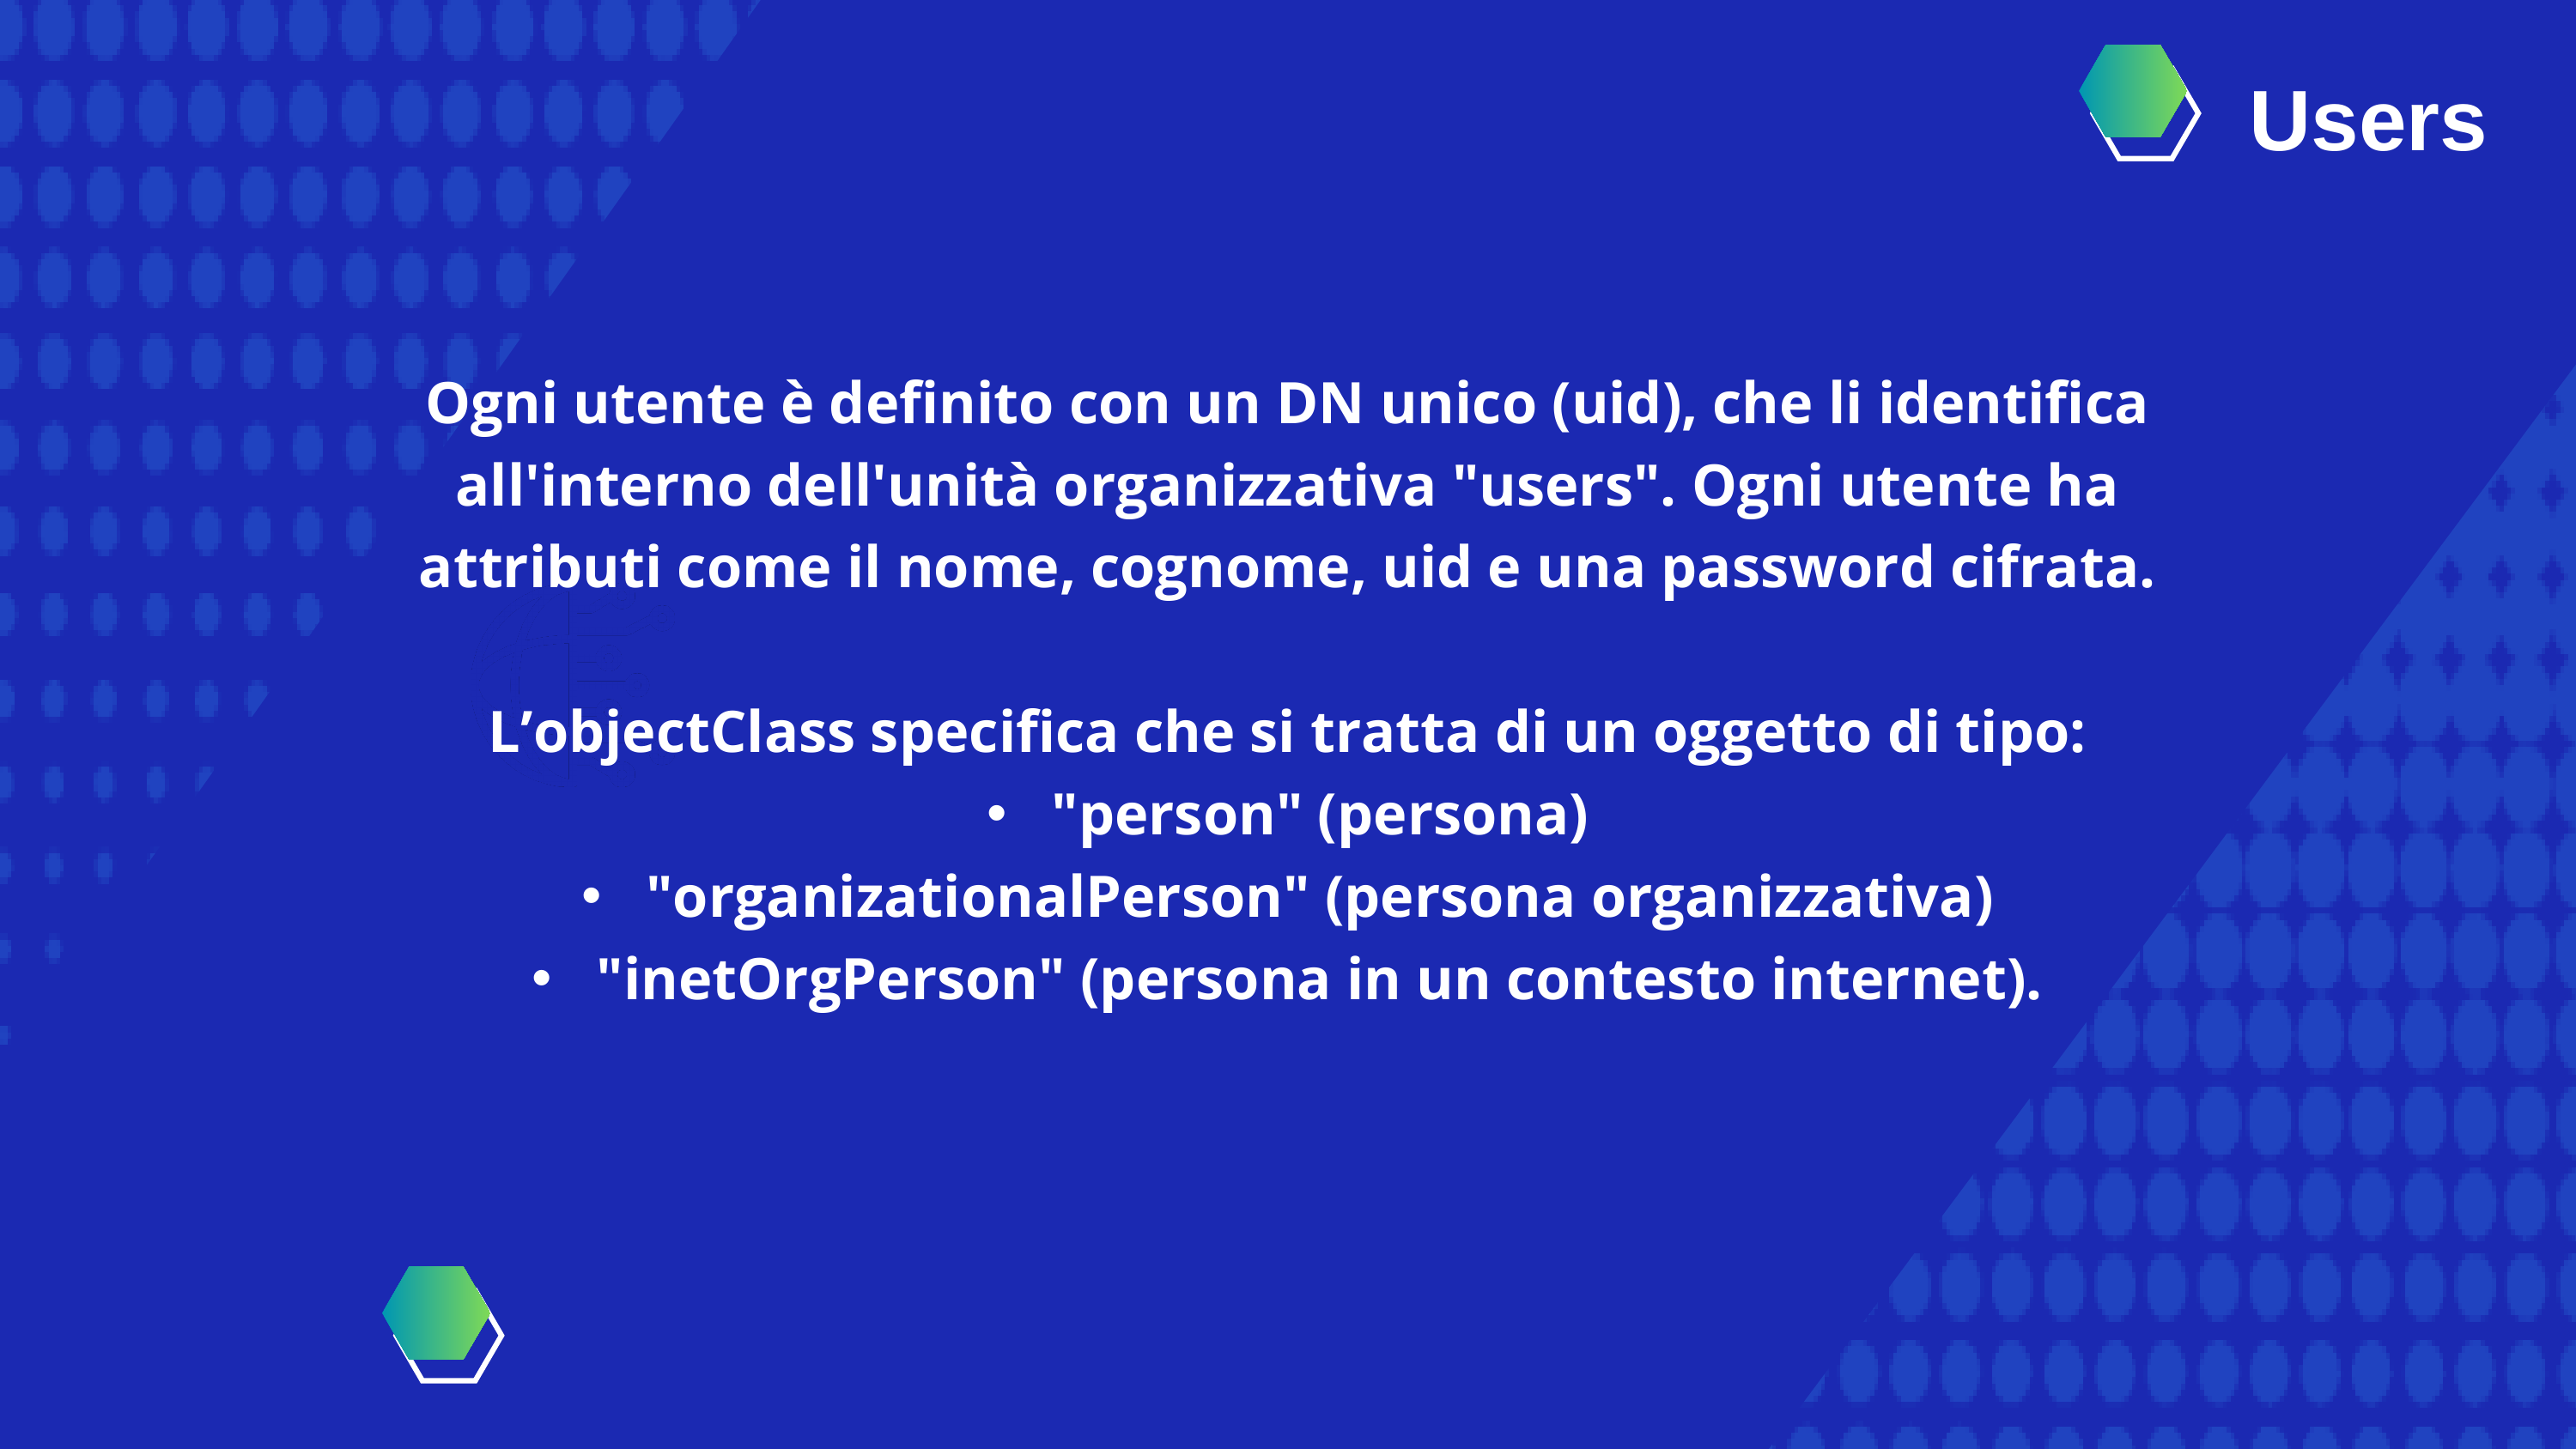

Users
Ogni utente è definito con un DN unico (uid), che li identifica all'interno dell'unità organizzativa "users". Ogni utente ha attributi come il nome, cognome, uid e una password cifrata.

L’objectClass specifica che si tratta di un oggetto di tipo:
"person" (persona)
"organizationalPerson" (persona organizzativa)
"inetOrgPerson" (persona in un contesto internet).